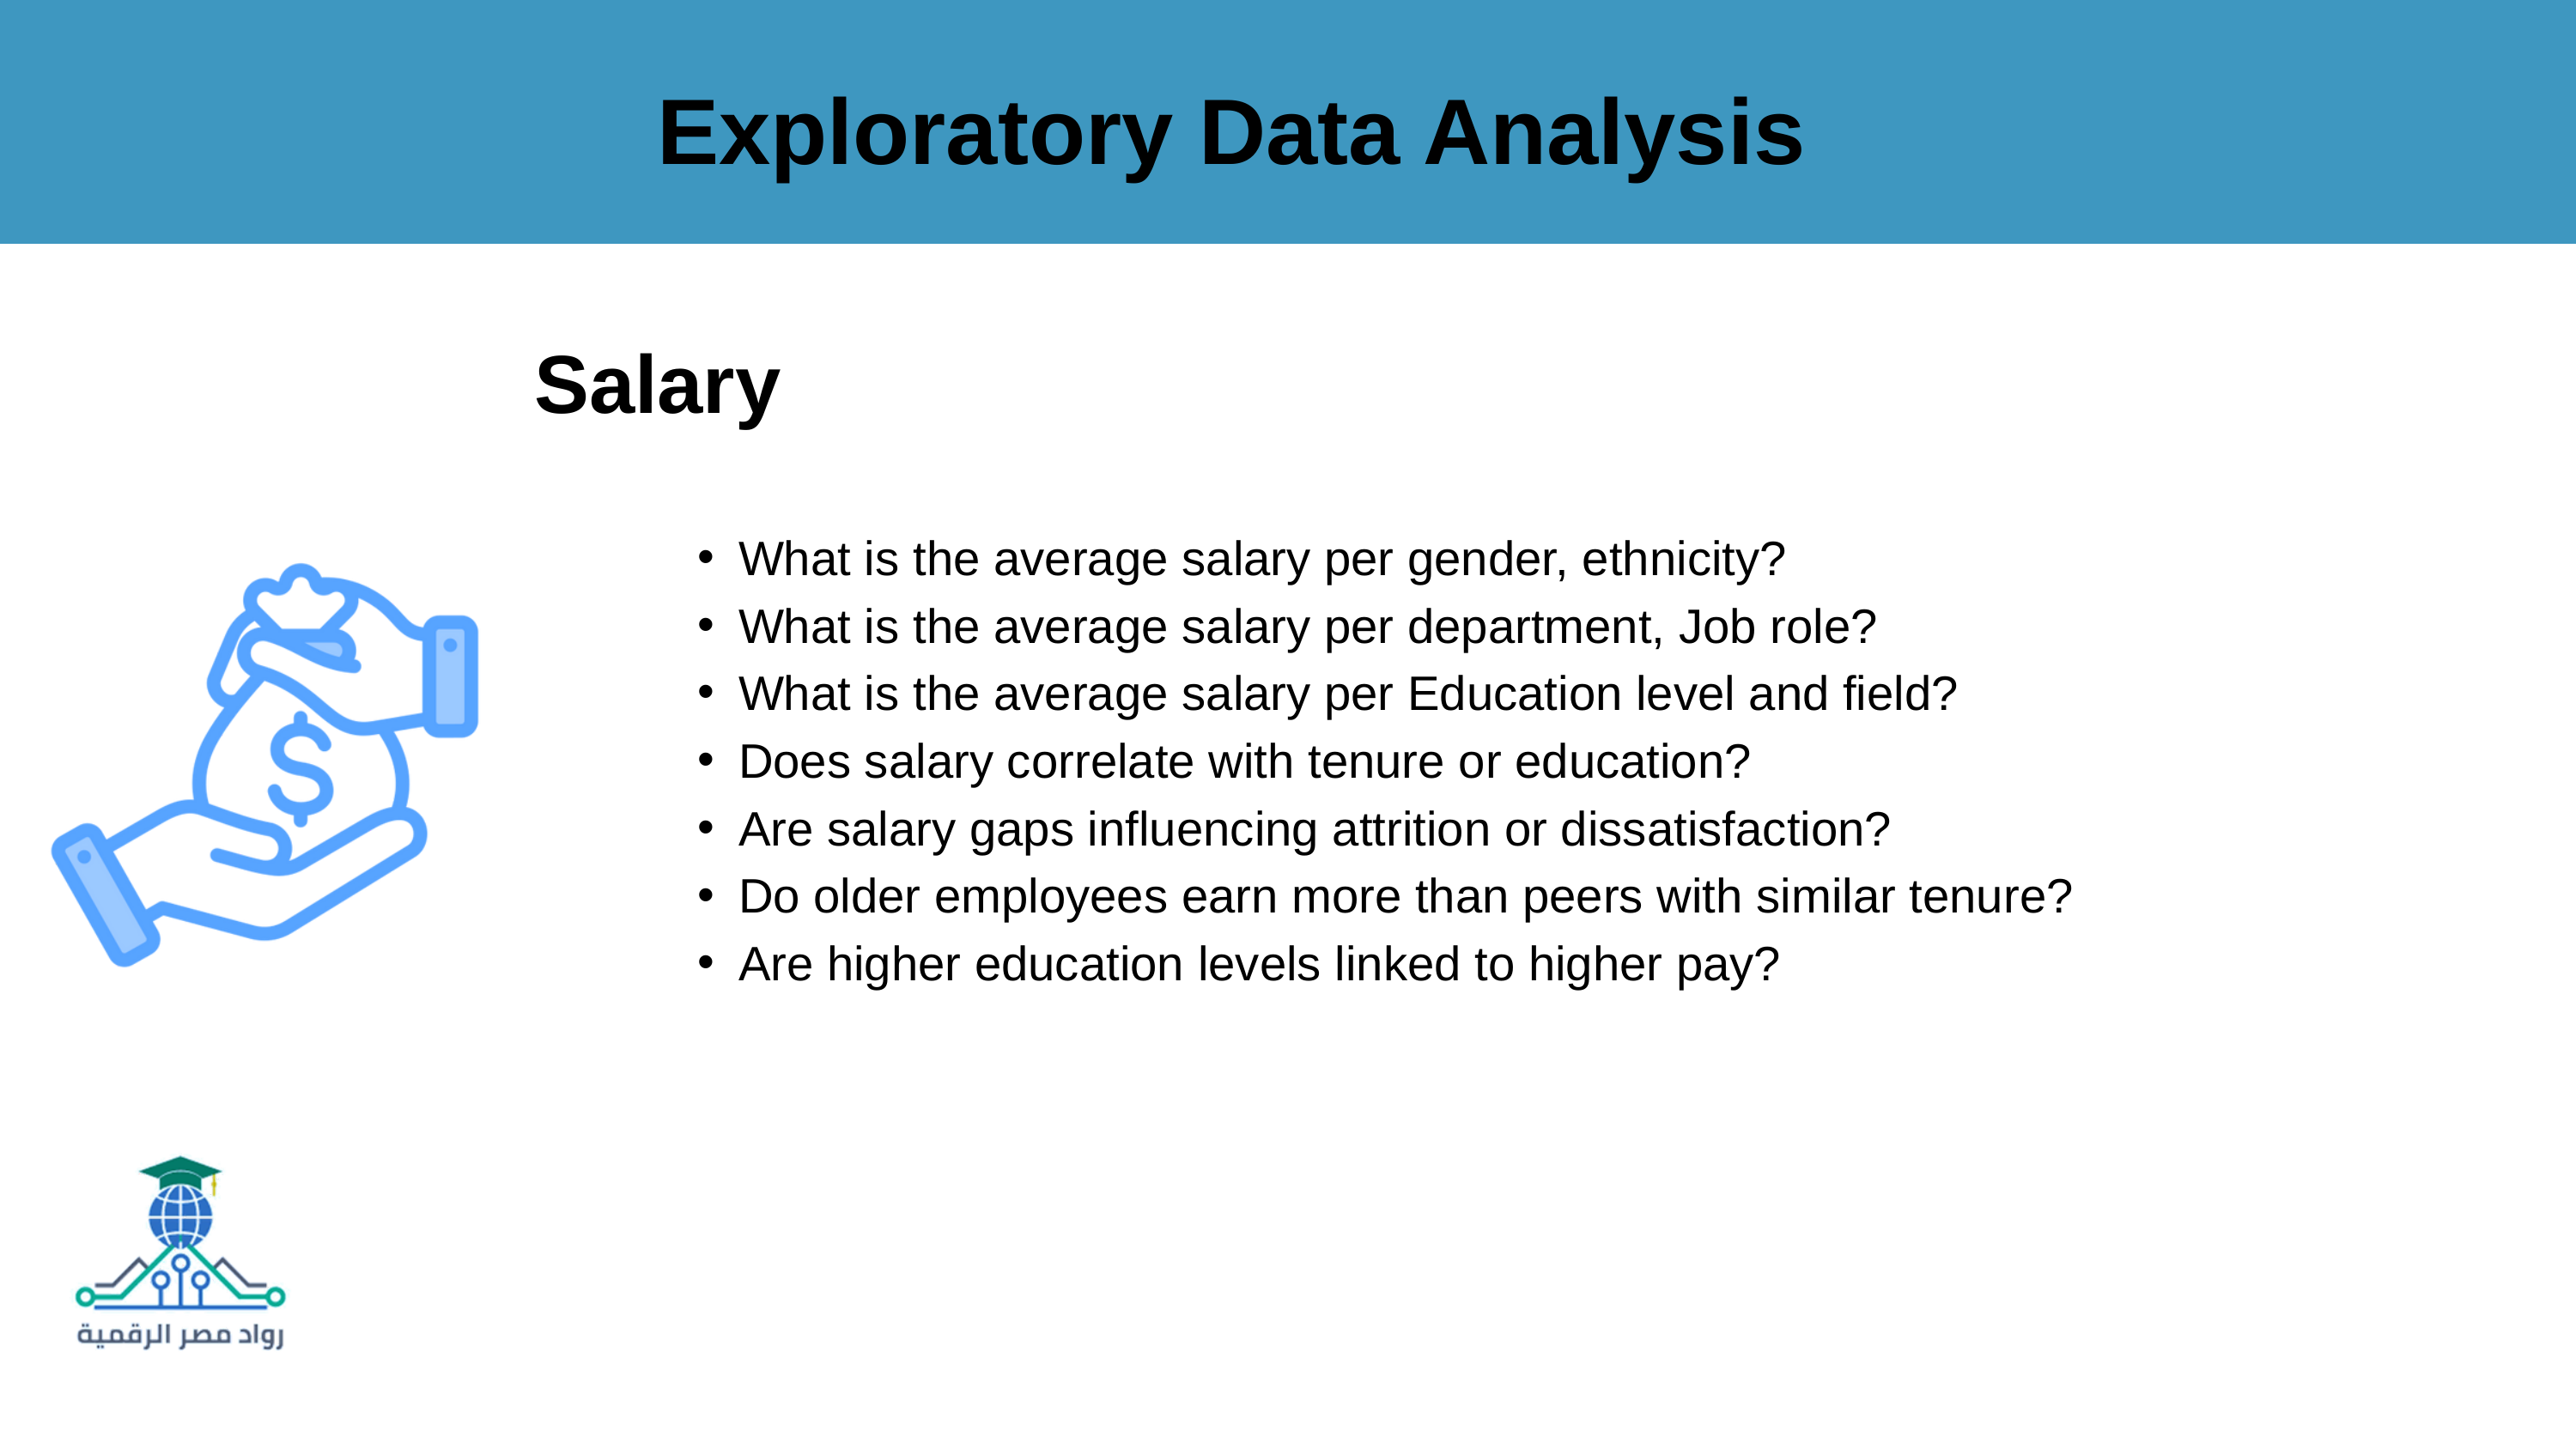

Exploratory Data Analysis
Salary
What is the average salary per gender, ethnicity?
What is the average salary per department, Job role?
What is the average salary per Education level and field?
Does salary correlate with tenure or education?
Are salary gaps influencing attrition or dissatisfaction?
Do older employees earn more than peers with similar tenure?
Are higher education levels linked to higher pay?